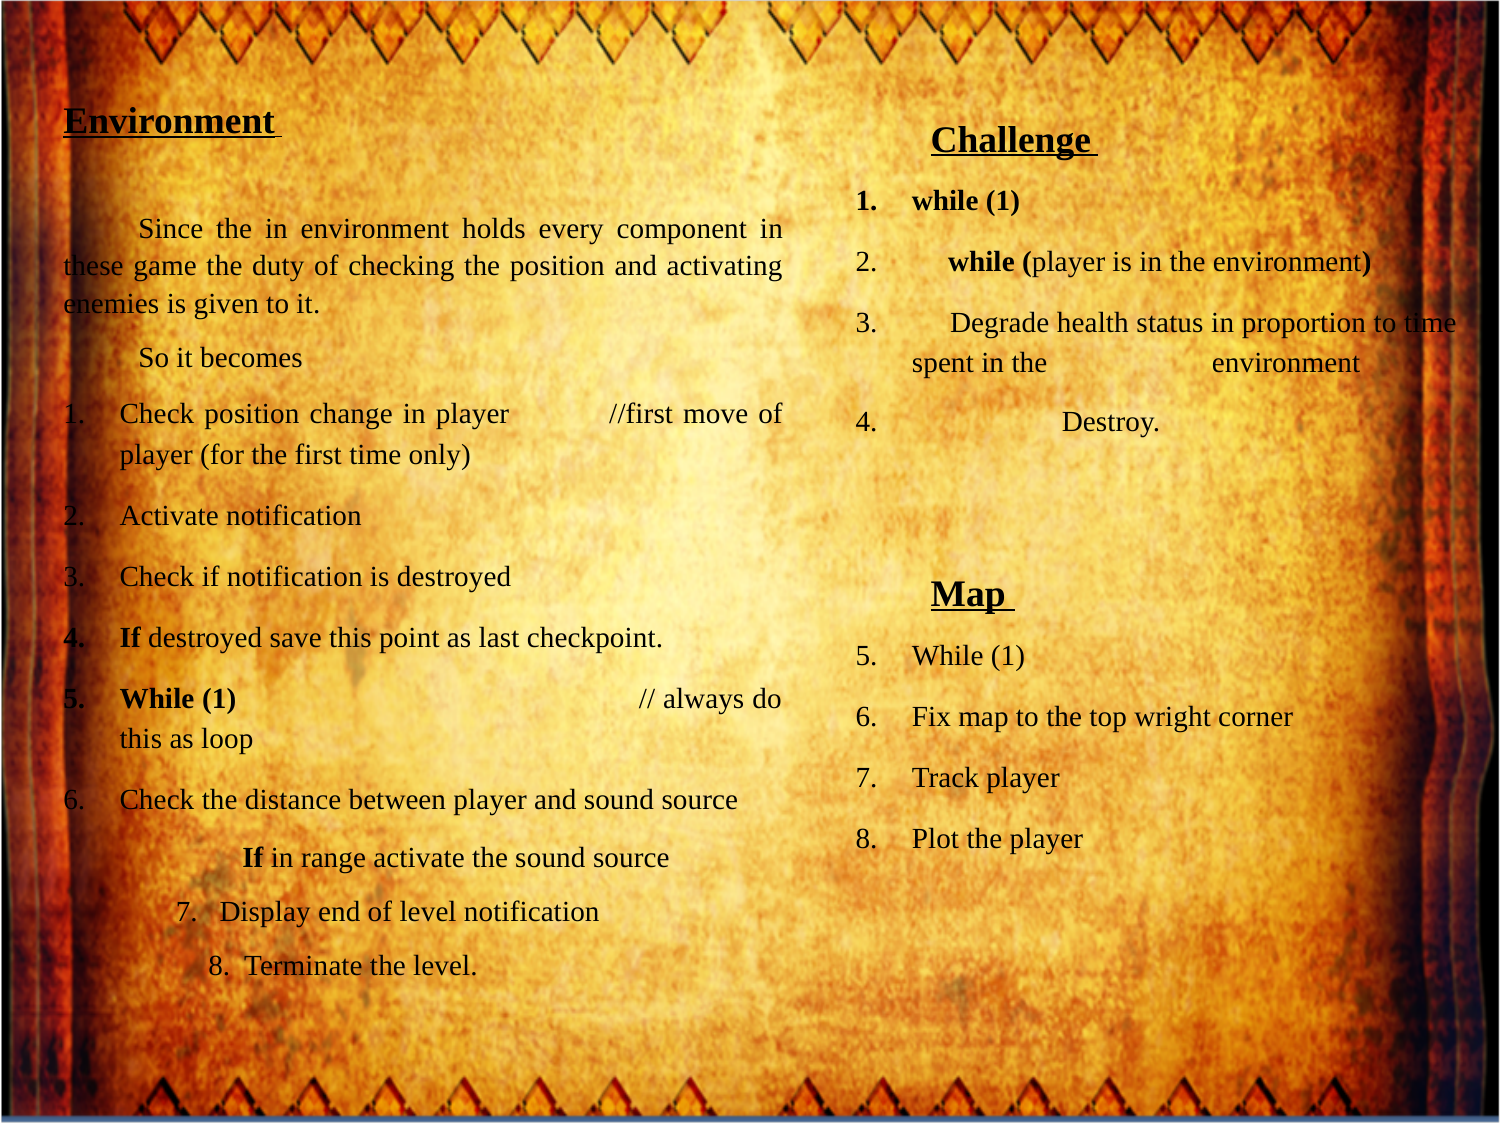

Environment

Since the in environment holds every component in these game the duty of checking the position and activating enemies is given to it.
So it becomes
Check position change in player          //first move of player (for the first time only)
Activate notification
Check if notification is destroyed
If destroyed save this point as last checkpoint.
While (1)                                                    // always do this as loop
Check the distance between player and sound source
    If in range activate the sound source
7.   Display end of level notification
                    8.  Terminate the level.
Challenge
while (1)
     while (player is in the environment)
     Degrade health status in proportion to time spent in the         	environment
    	Destroy.

Map
While (1)
Fix map to the top wright corner
Track player
Plot the player